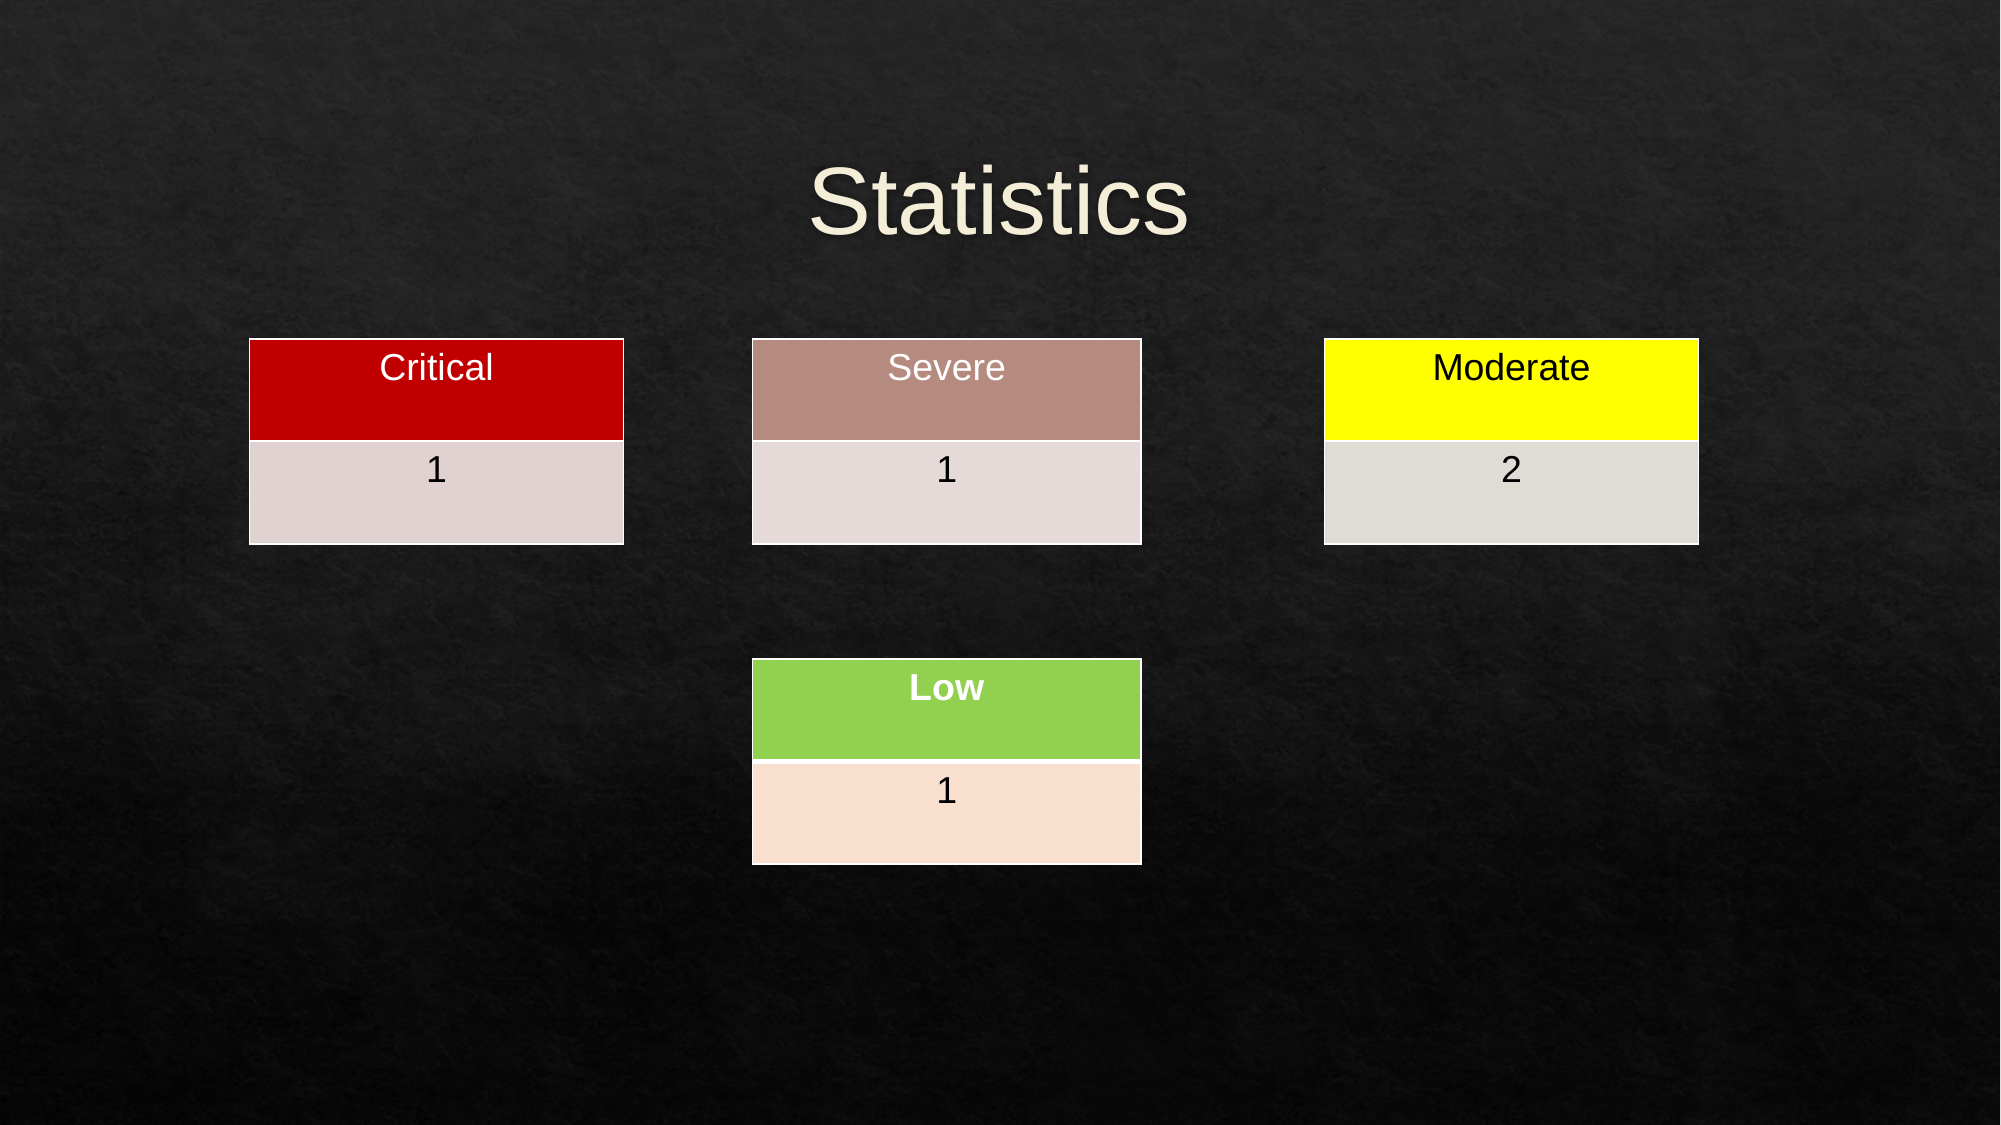

# Statistics
| Moderate |
| --- |
| 2 |
| Critical |
| --- |
| 1 |
| Severe |
| --- |
| 1 |
| Low |
| --- |
| 1 |